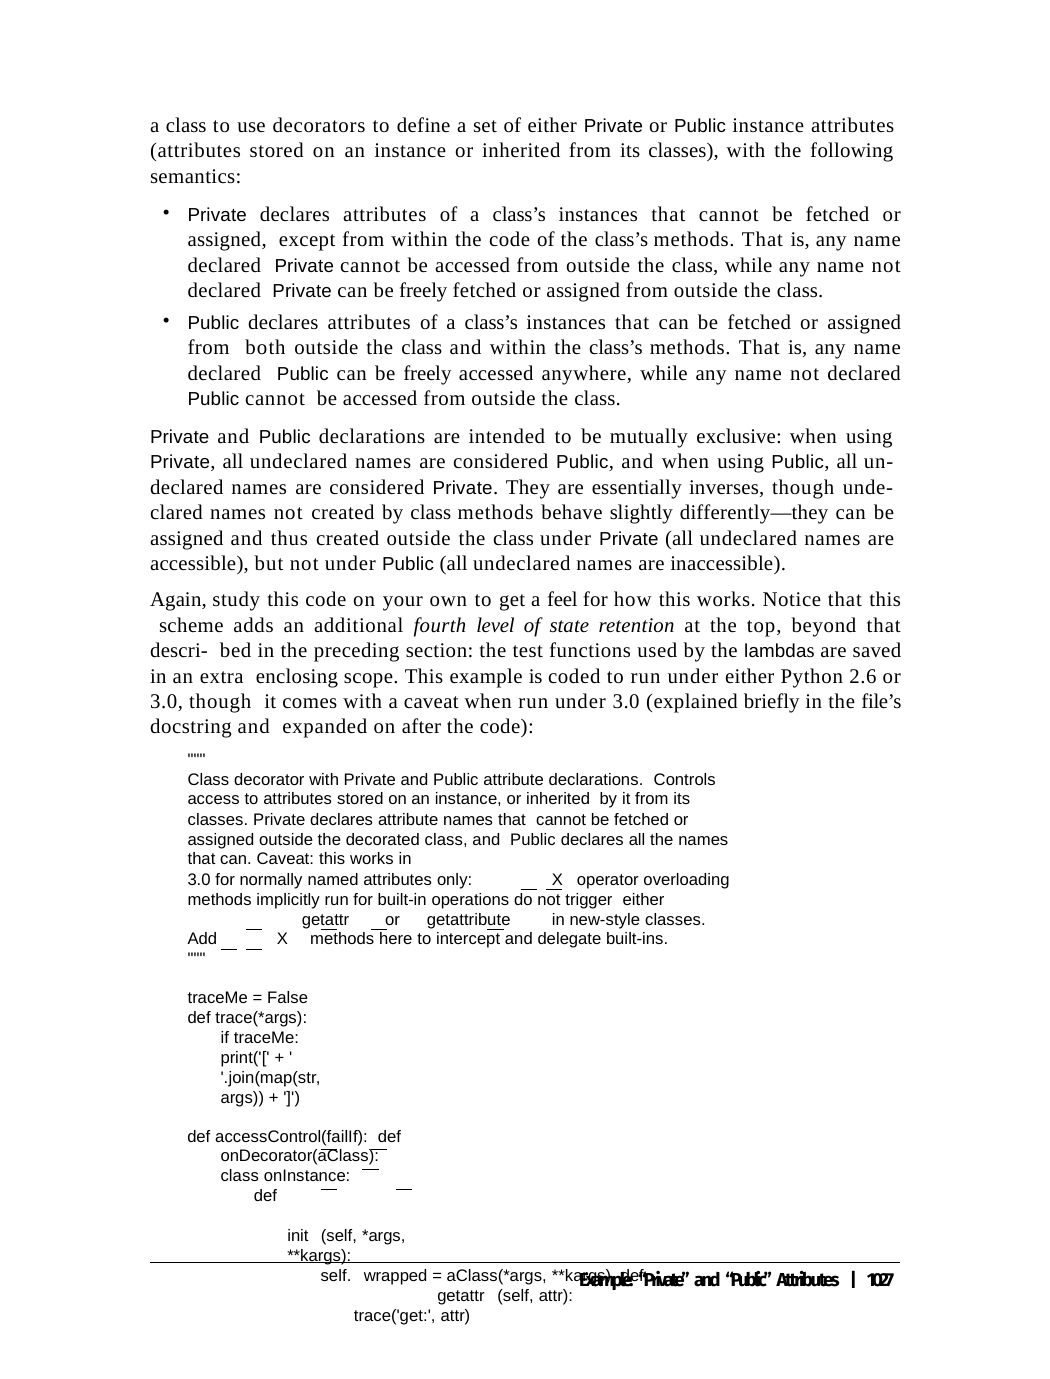

a class to use decorators to define a set of either Private or Public instance attributes  (attributes stored on an instance or inherited from its classes), with the following  semantics:
Private declares attributes of a class’s instances that cannot be fetched or assigned,  except from within the code of the class’s methods. That is, any name declared  Private cannot be accessed from outside the class, while any name not declared  Private can be freely fetched or assigned from outside the class.
Public declares attributes of a class’s instances that can be fetched or assigned from  both outside the class and within the class’s methods. That is, any name declared  Public can be freely accessed anywhere, while any name not declared Public cannot  be accessed from outside the class.
Private and Public declarations are intended to be mutually exclusive: when using  Private, all undeclared names are considered Public, and when using Public, all un-  declared names are considered Private. They are essentially inverses, though unde-  clared names not created by class methods behave slightly differently—they can be  assigned and thus created outside the class under Private (all undeclared names are  accessible), but not under Public (all undeclared names are inaccessible).
Again, study this code on your own to get a feel for how this works. Notice that this  scheme adds an additional fourth level of state retention at the top, beyond that descri-  bed in the preceding section: the test functions used by the lambdas are saved in an extra  enclosing scope. This example is coded to run under either Python 2.6 or 3.0, though  it comes with a caveat when run under 3.0 (explained briefly in the file’s docstring and  expanded on after the code):
"""
Class decorator with Private and Public attribute declarations.  Controls access to attributes stored on an instance, or inherited  by it from its classes. Private declares attribute names that  cannot be fetched or assigned outside the decorated class, and  Public declares all the names that can. Caveat: this works in
3.0 for normally named attributes only:	X	operator overloading  methods implicitly run for built-in operations do not trigger  either	getattr	or	getattribute	in new-style classes.
Add	X	methods here to intercept and delegate built-ins.
"""

traceMe = False  def trace(*args):
if traceMe: print('[' + ' '.join(map(str, args)) + ']')

def accessControl(failIf):  def onDecorator(aClass):
class onInstance:
def	init (self, *args, **kargs):
self. wrapped = aClass(*args, **kargs)  def	getattr (self, attr):
trace('get:', attr)

Example: “Private” and “Public” Attributes  |  1027